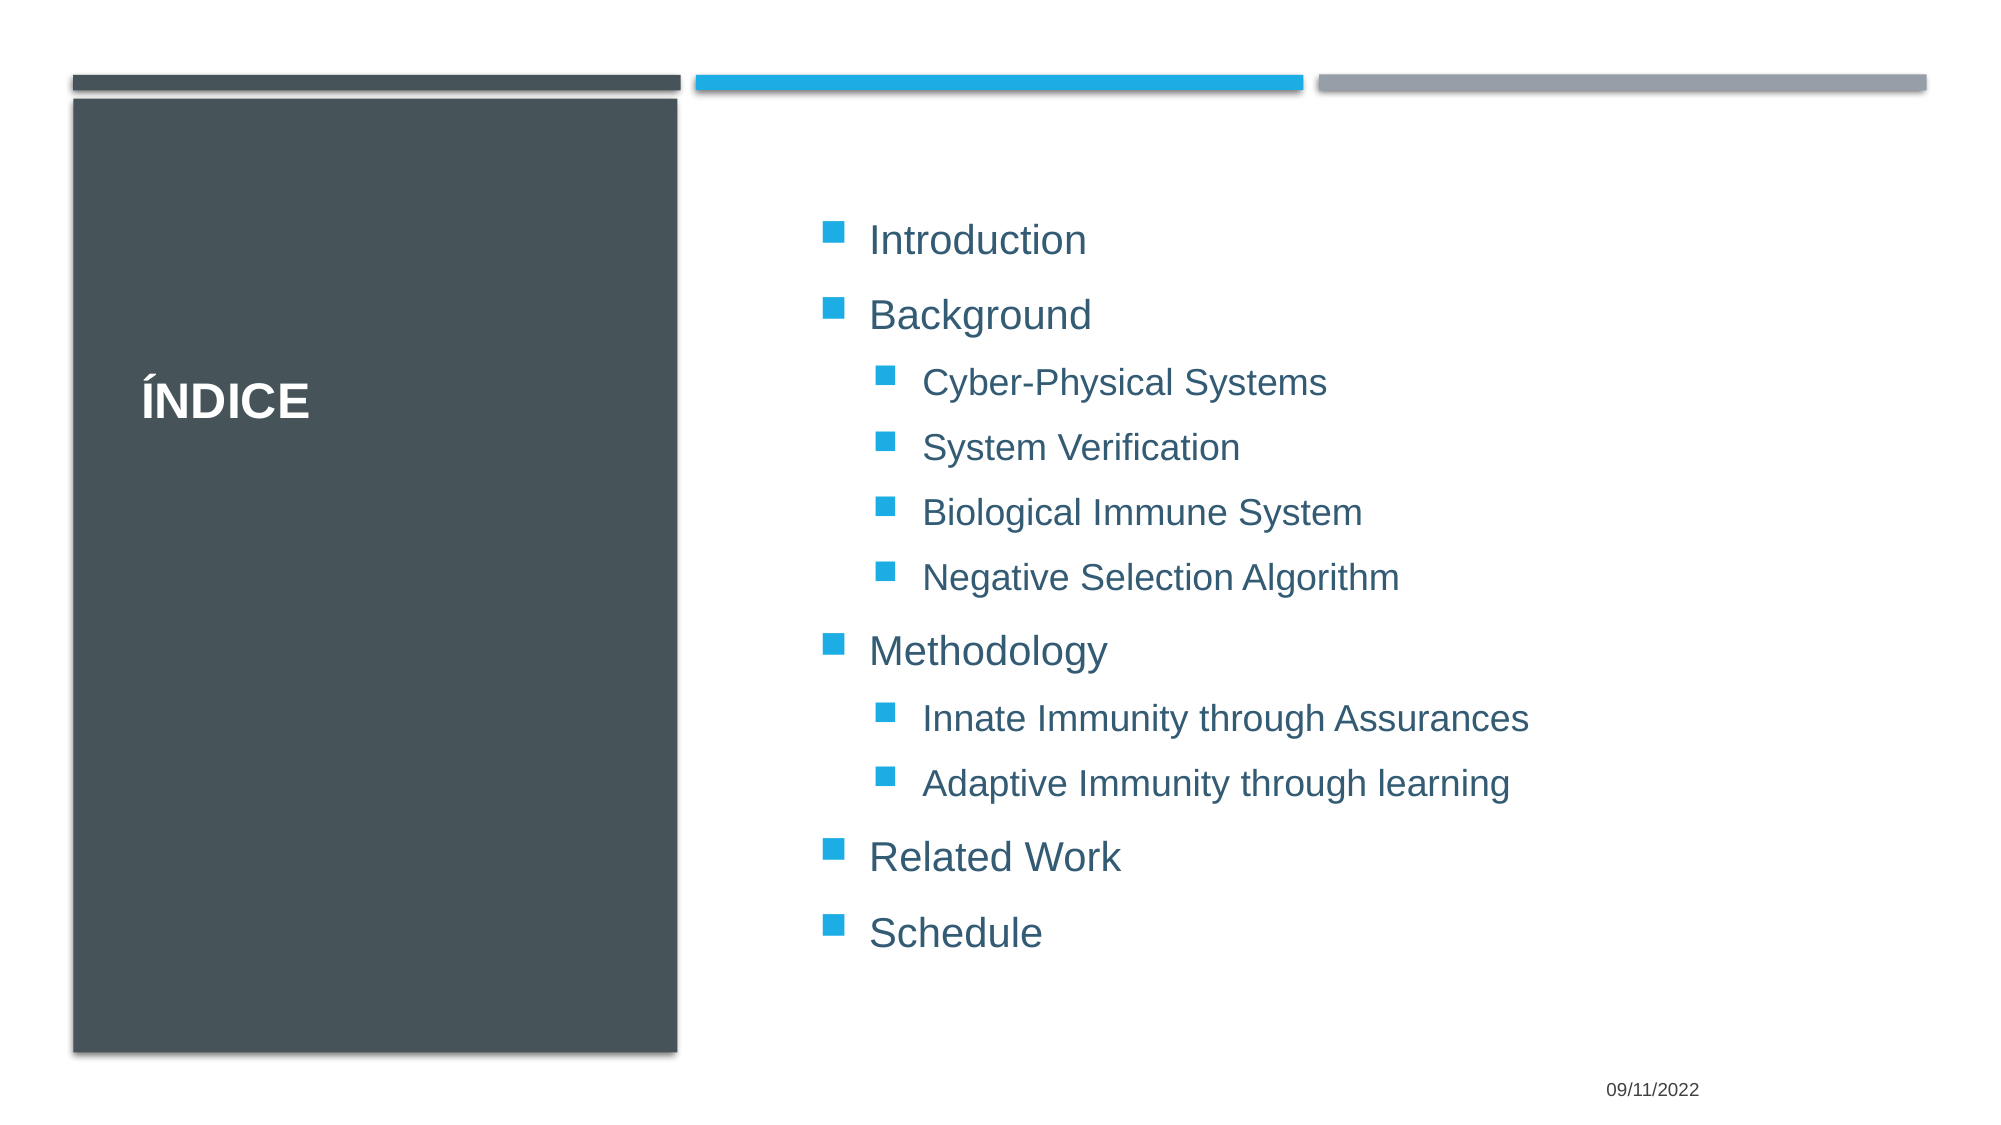

Introduction
Background
Cyber-Physical Systems
System Verification
Biological Immune System
Negative Selection Algorithm
Methodology
Innate Immunity through Assurances
Adaptive Immunity through learning
Related Work
Schedule
# Índice

09/11/2022